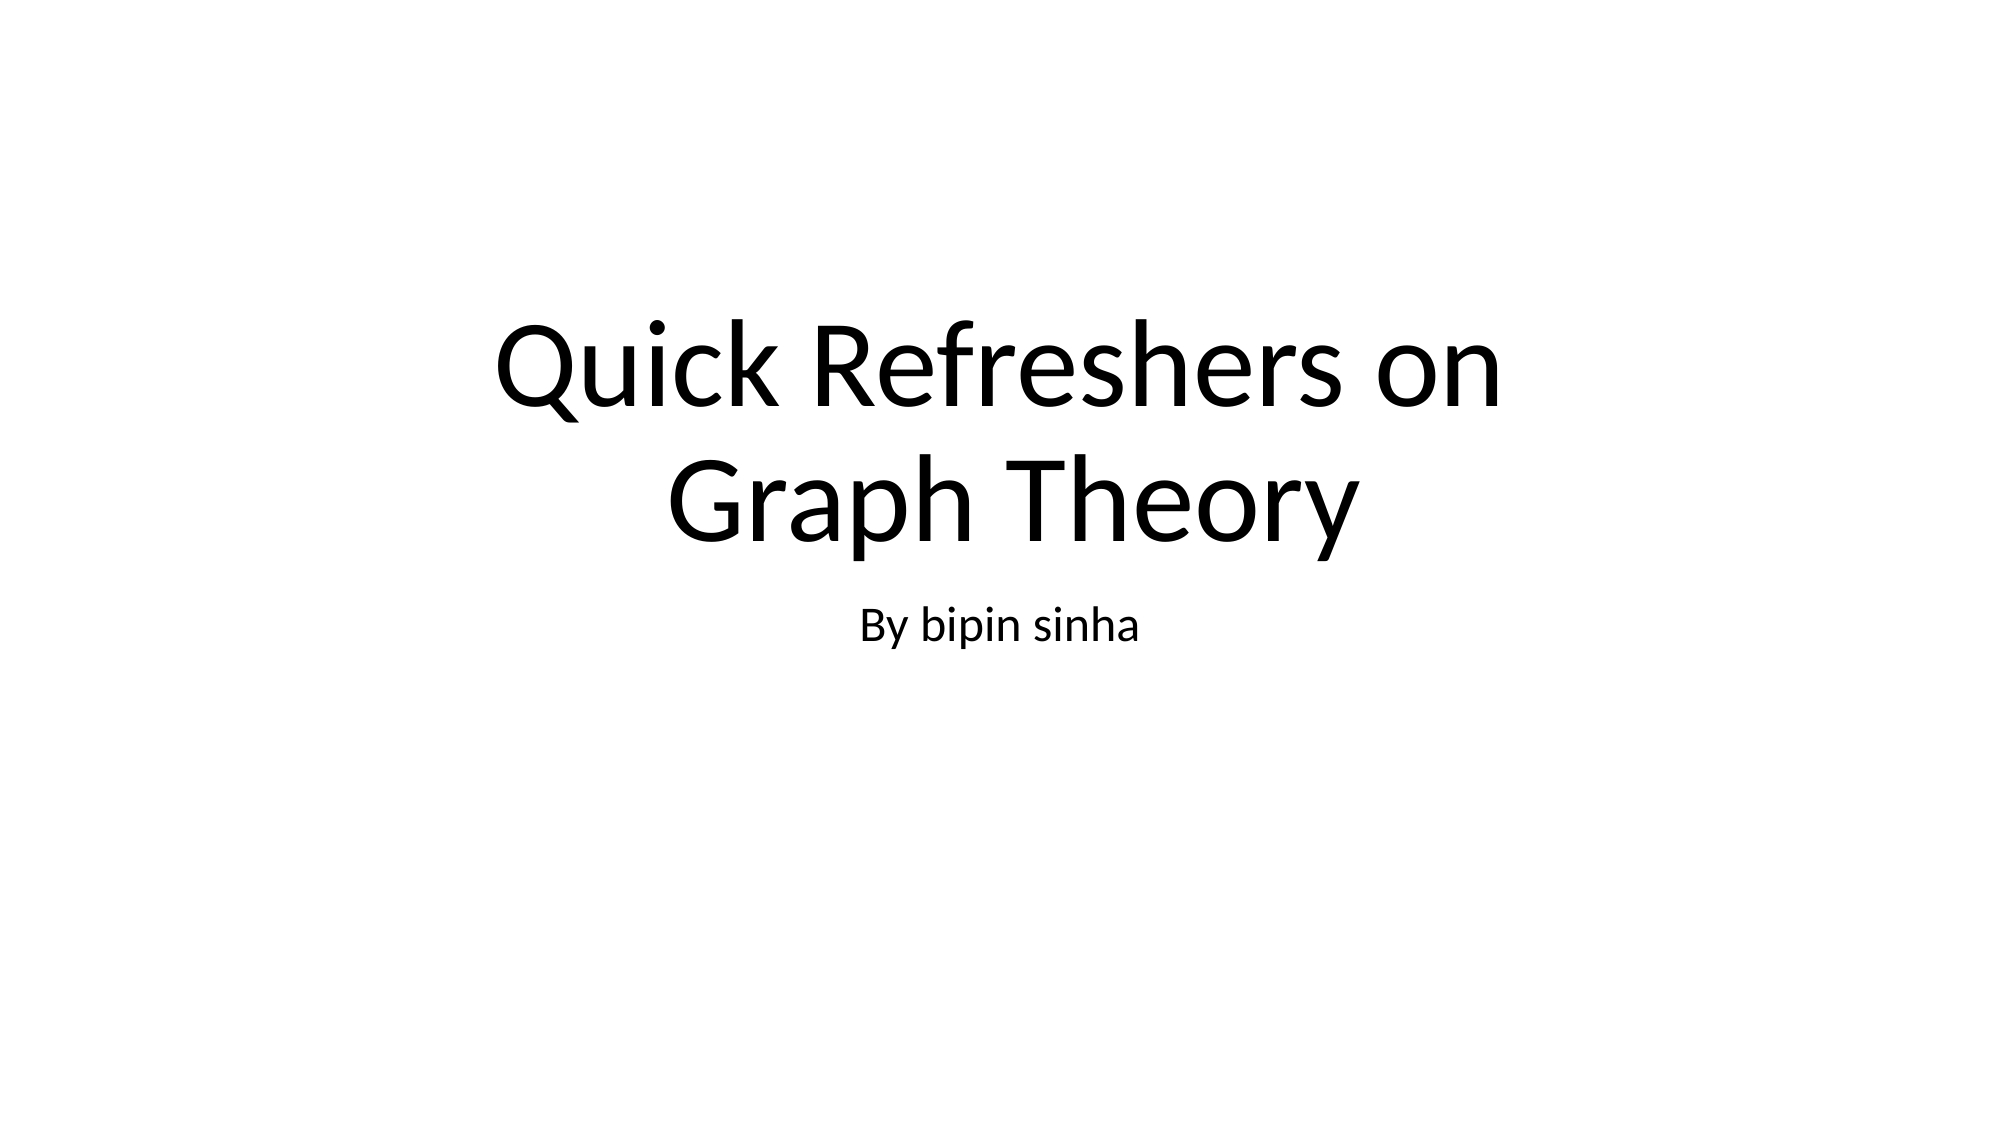

# Quick Refreshers on Graph Theory
By bipin sinha